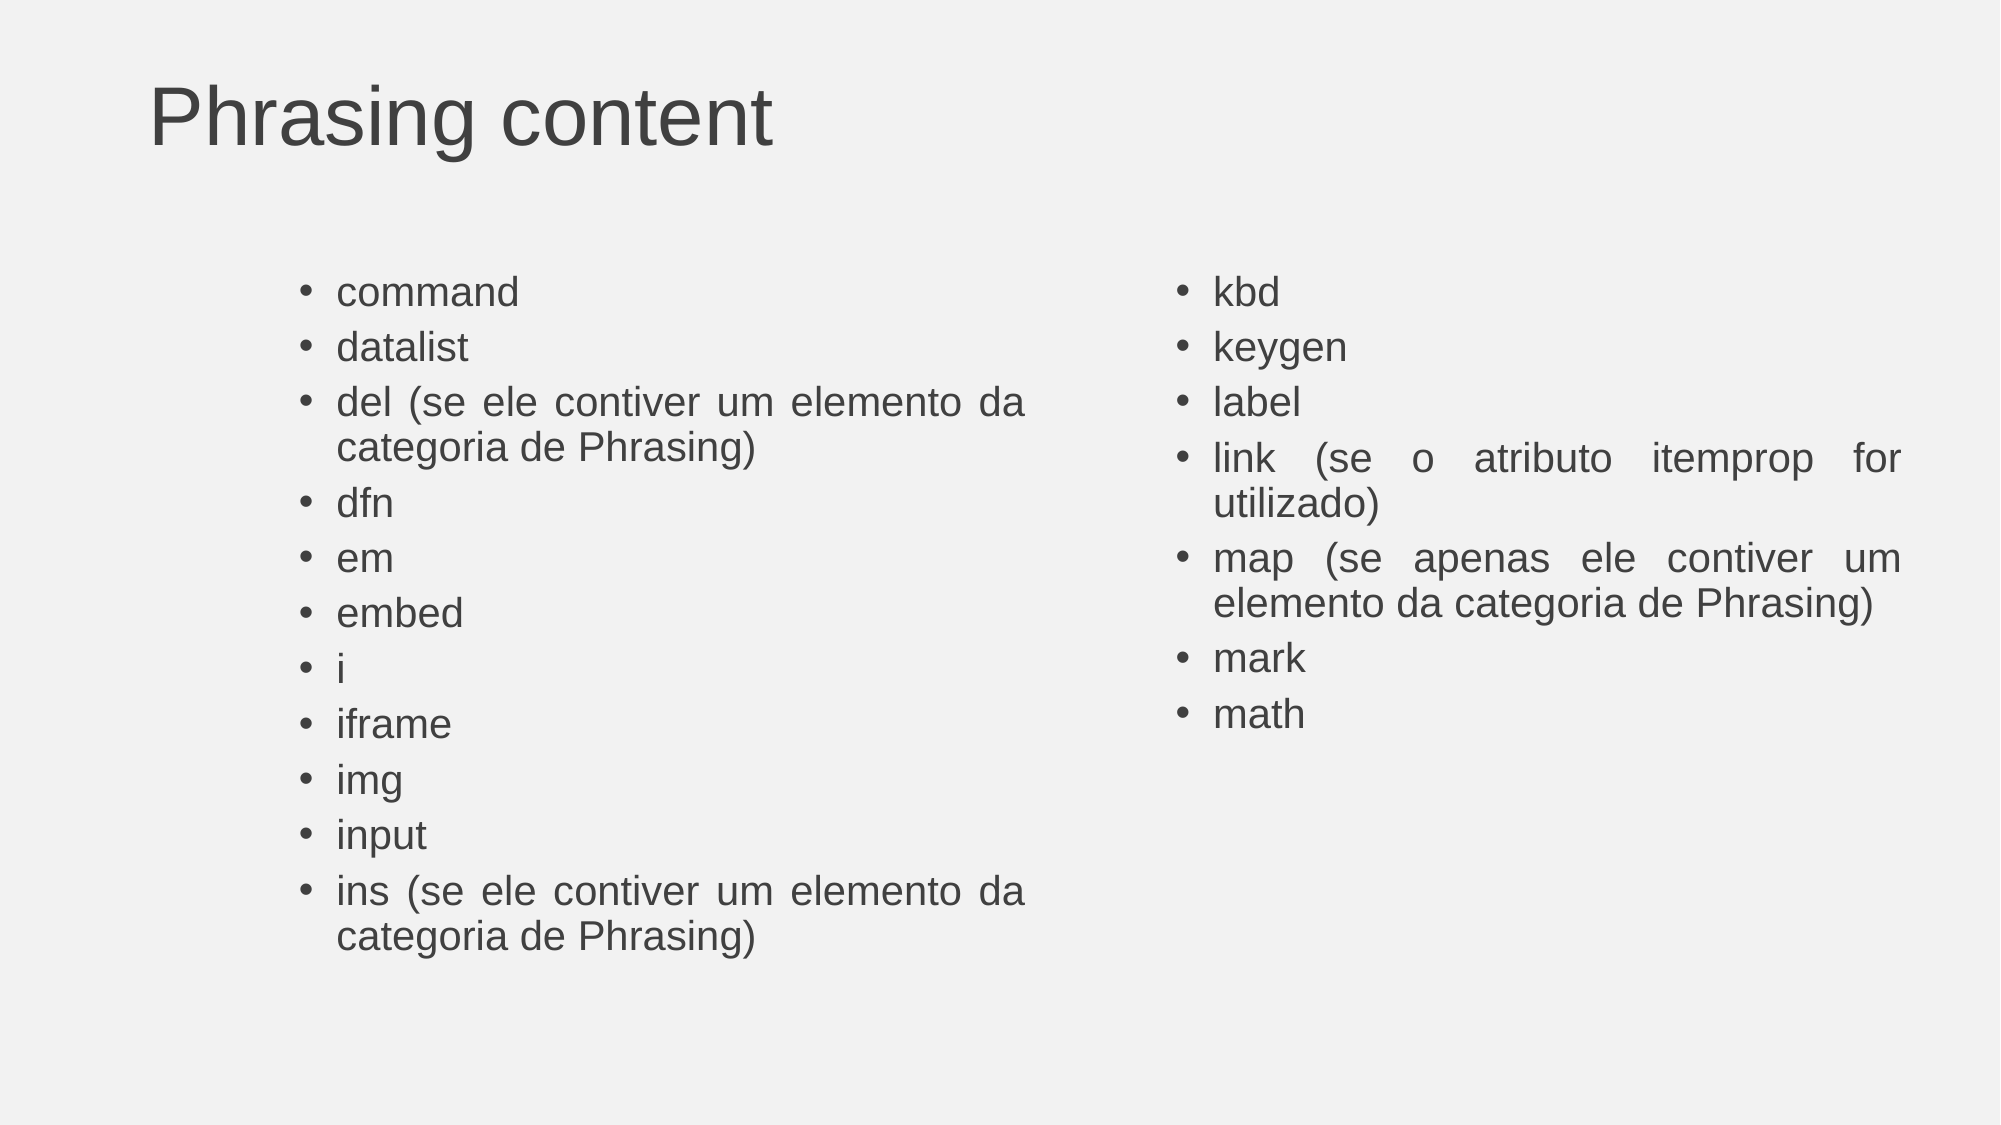

# Phrasing content
command
datalist
del (se ele contiver um elemento da categoria de Phrasing)
dfn
em
embed
i
iframe
img
input
ins (se ele contiver um elemento da categoria de Phrasing)
kbd
keygen
label
link (se o atributo itemprop for utilizado)
map (se apenas ele contiver um elemento da categoria de Phrasing)
mark
math